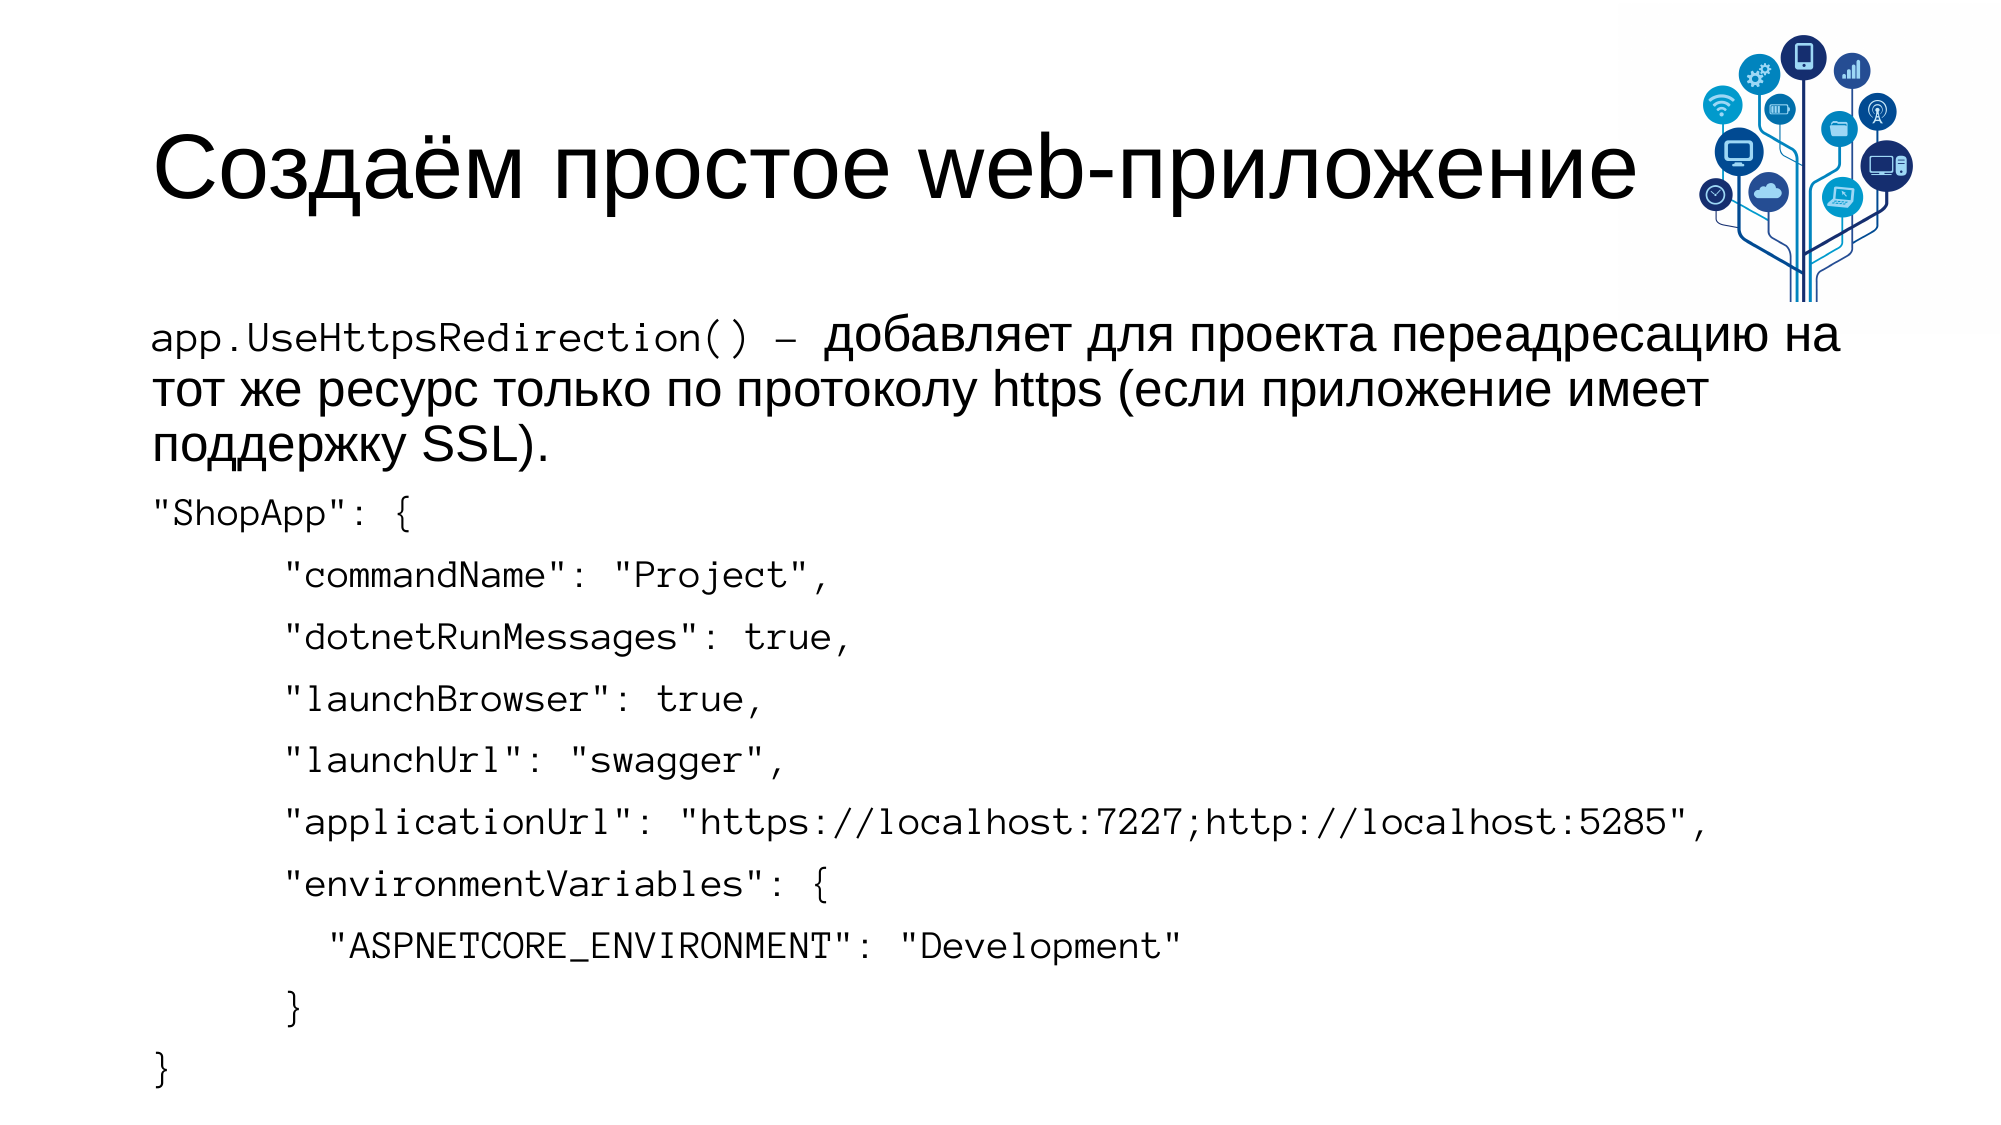

# Создаём простое web-приложение
app.UseHttpsRedirection() – добавляет для проекта переадресацию на тот же ресурс только по протоколу https (если приложение имеет поддержку SSL).
"ShopApp": {
      "commandName": "Project",
      "dotnetRunMessages": true,
      "launchBrowser": true,
      "launchUrl": "swagger",
      "applicationUrl": "https://localhost:7227;http://localhost:5285",
      "environmentVariables": {
        "ASPNETCORE_ENVIRONMENT": "Development"
      }
}